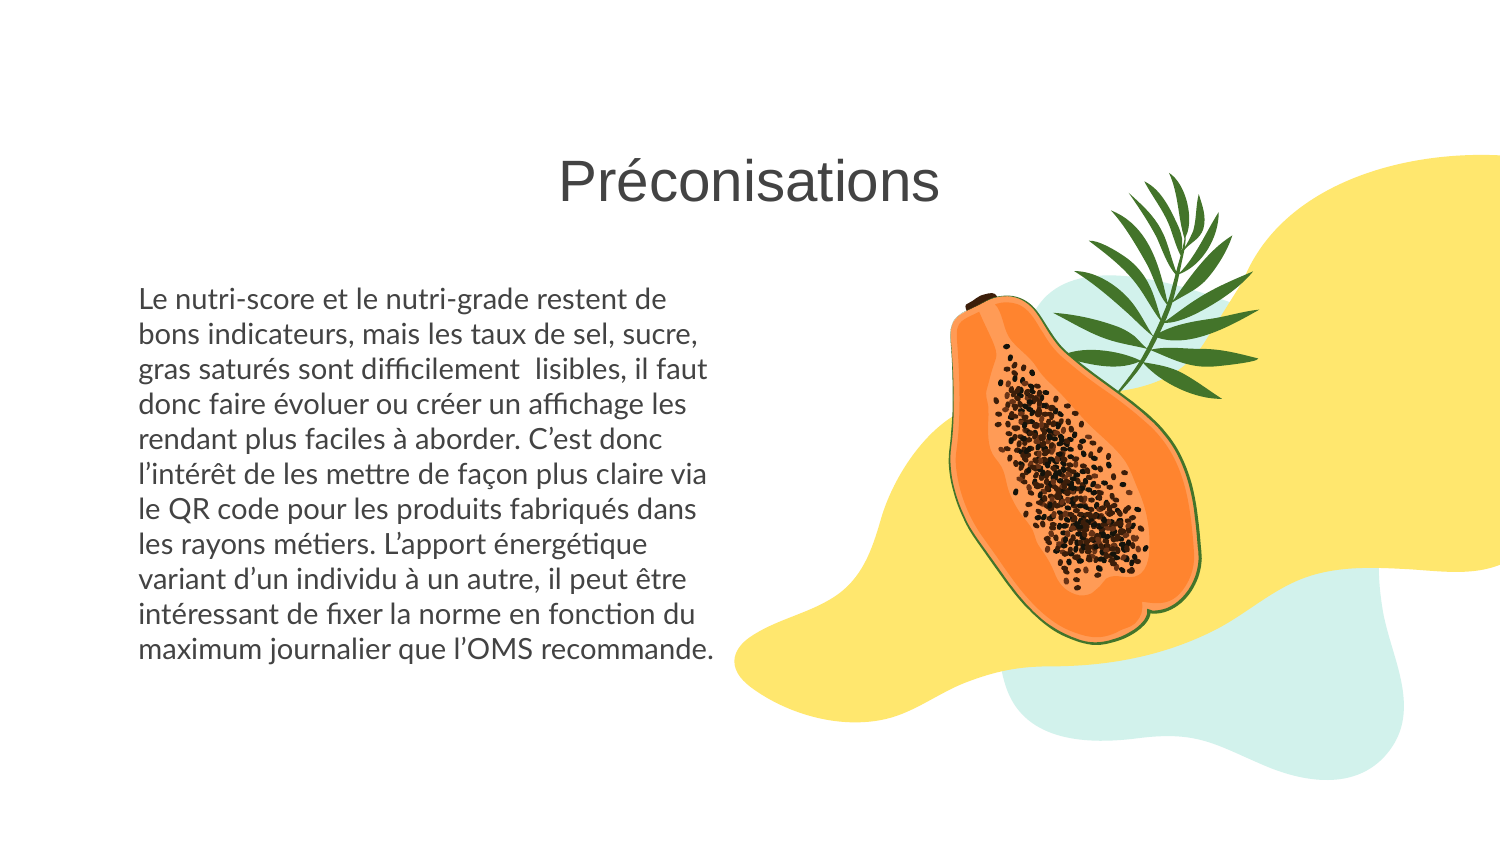

# Préconisations

Le nutri-score et le nutri-grade restent de bons indicateurs, mais les taux de sel, sucre, gras saturés sont difficilement  lisibles, il faut donc faire évoluer ou créer un affichage les rendant plus faciles à aborder. C’est donc l’intérêt de les mettre de façon plus claire via le QR code pour les produits fabriqués dans les rayons métiers. L’apport énergétique variant d’un individu à un autre, il peut être intéressant de fixer la norme en fonction du maximum journalier que l’OMS recommande.